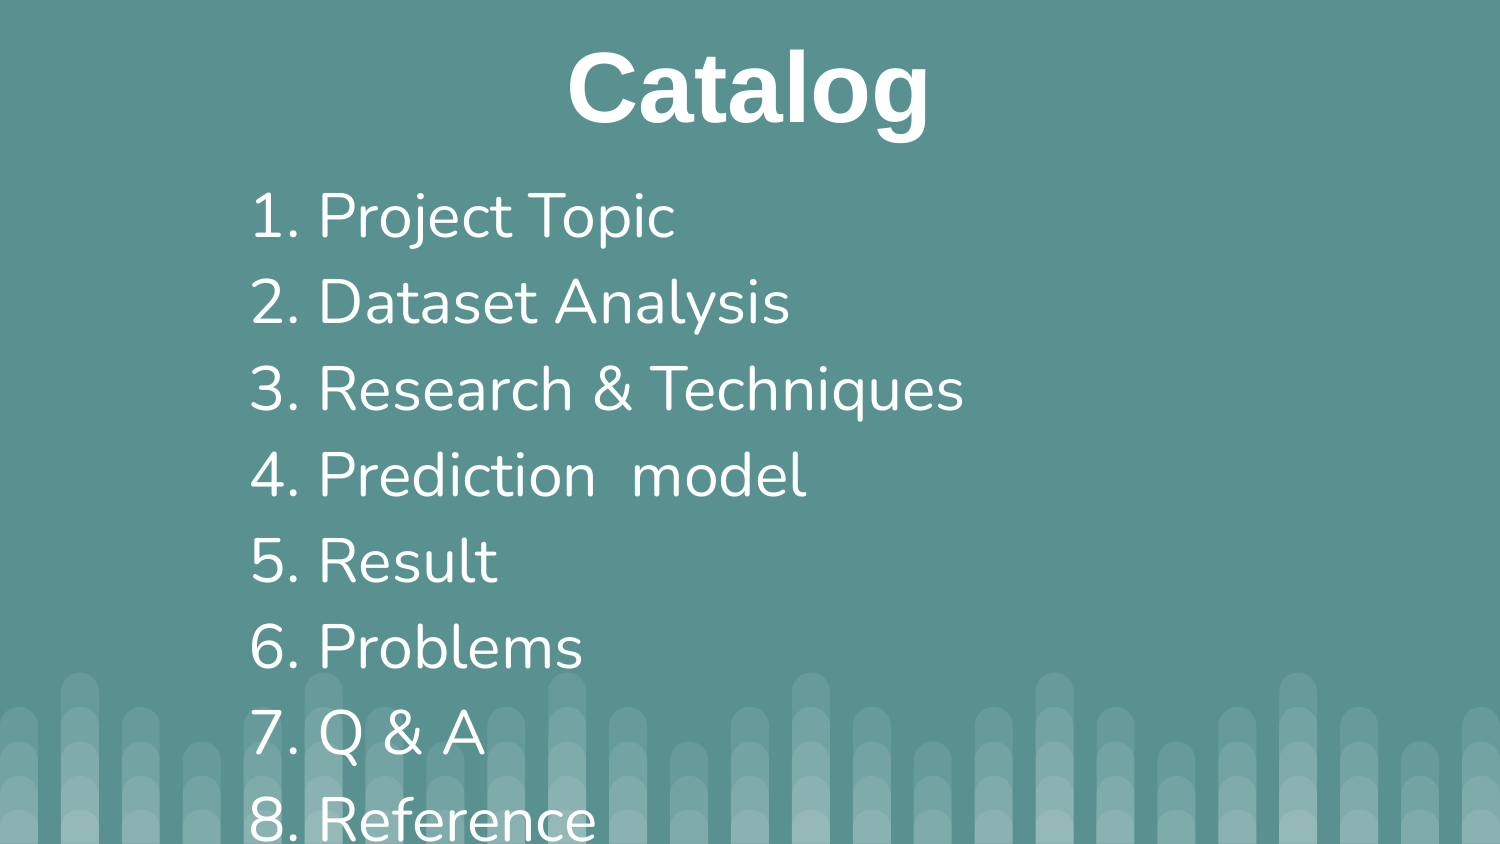

# Catalog
Project Topic
Dataset Analysis
Research & Techniques
Prediction  model
Result
Problems
Q & A
Reference